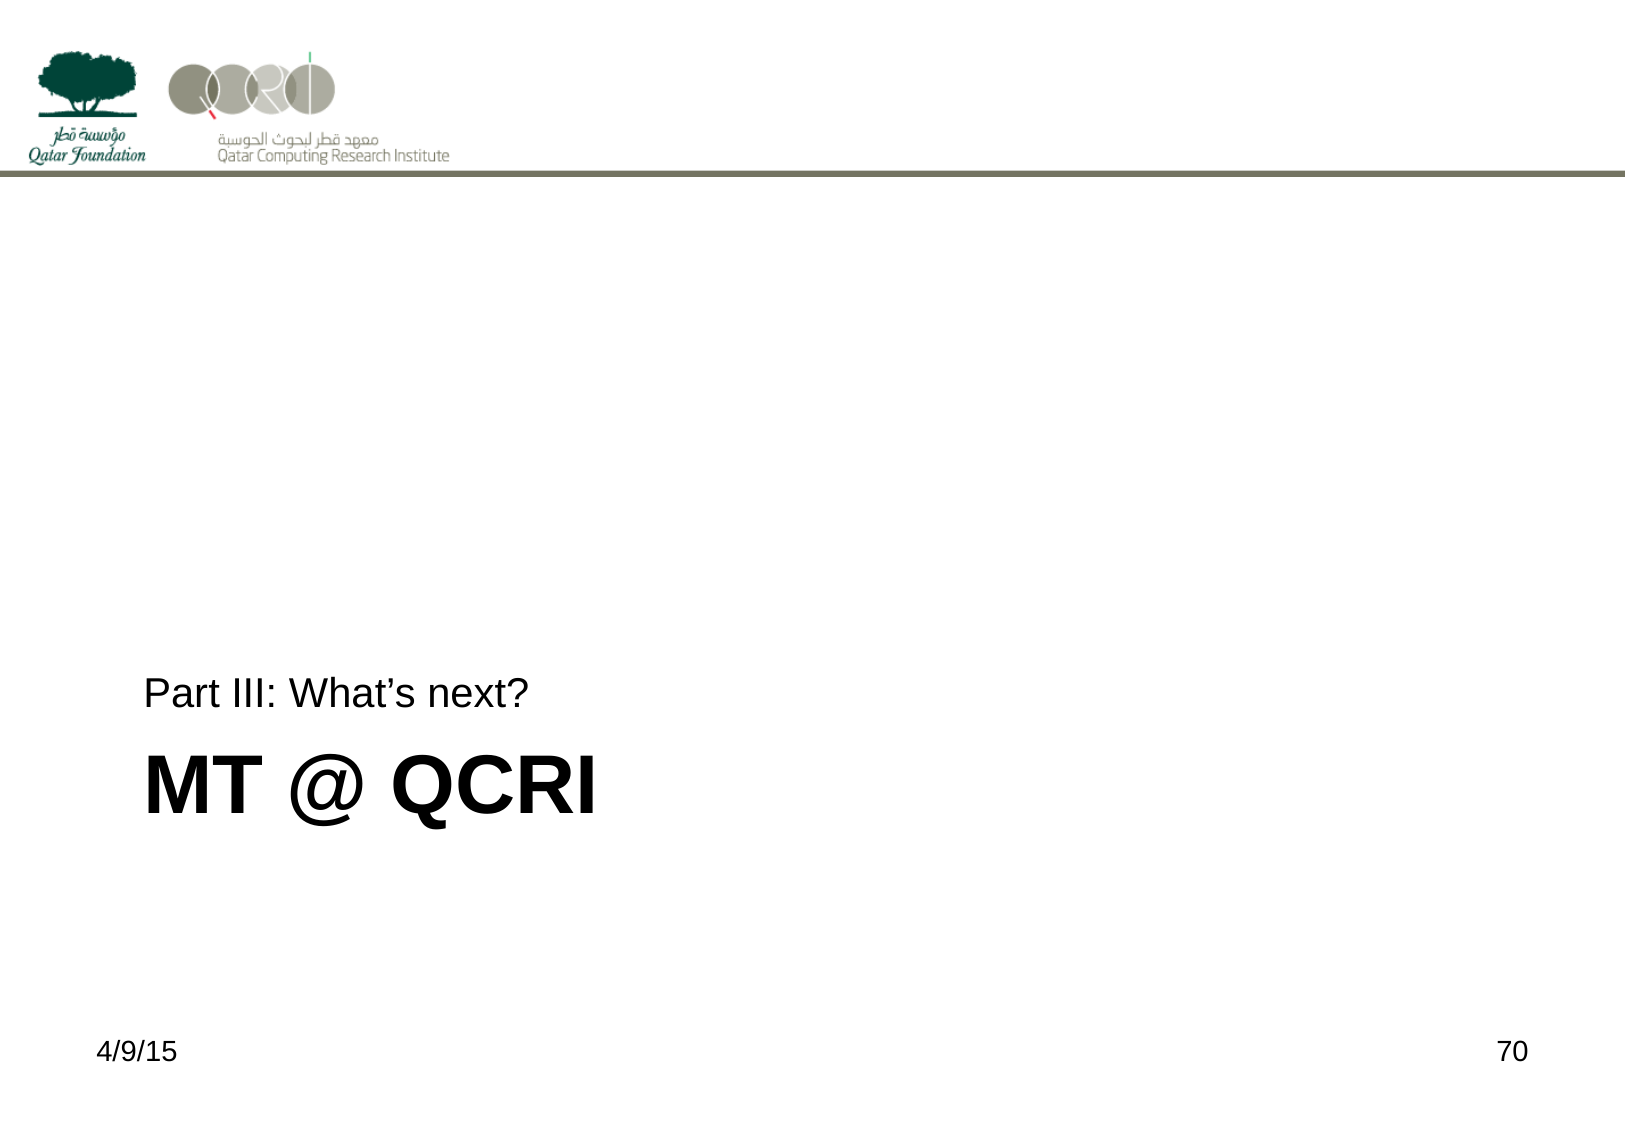

Part III: What’s next?
# MT @ QCRI
4/9/15
70